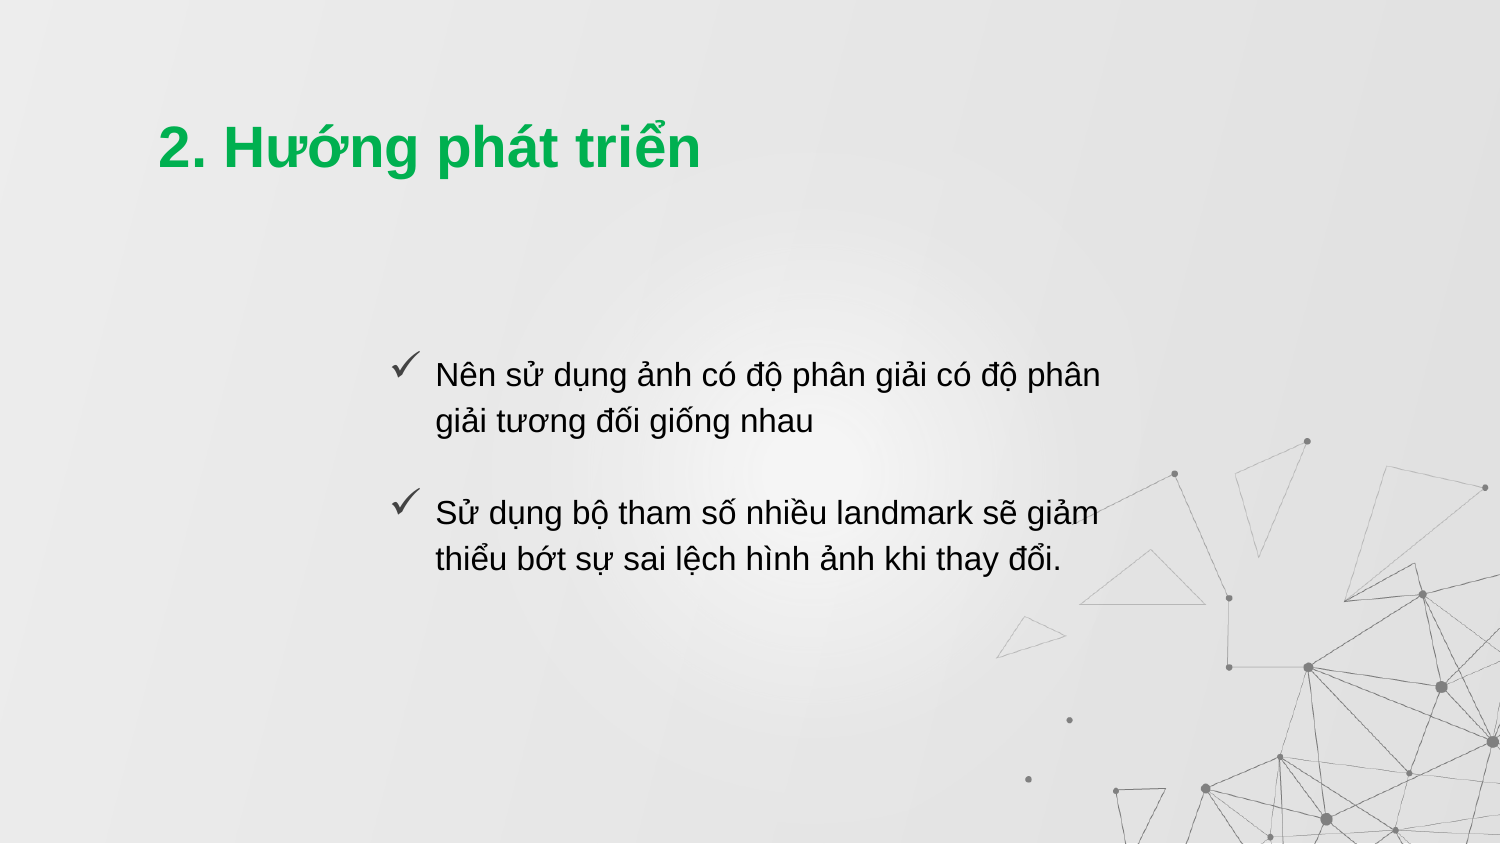

2. Hướng phát triển
Nên sử dụng ảnh có độ phân giải có độ phân giải tương đối giống nhau

Sử dụng bộ tham số nhiều landmark sẽ giảm thiểu bớt sự sai lệch hình ảnh khi thay đổi.